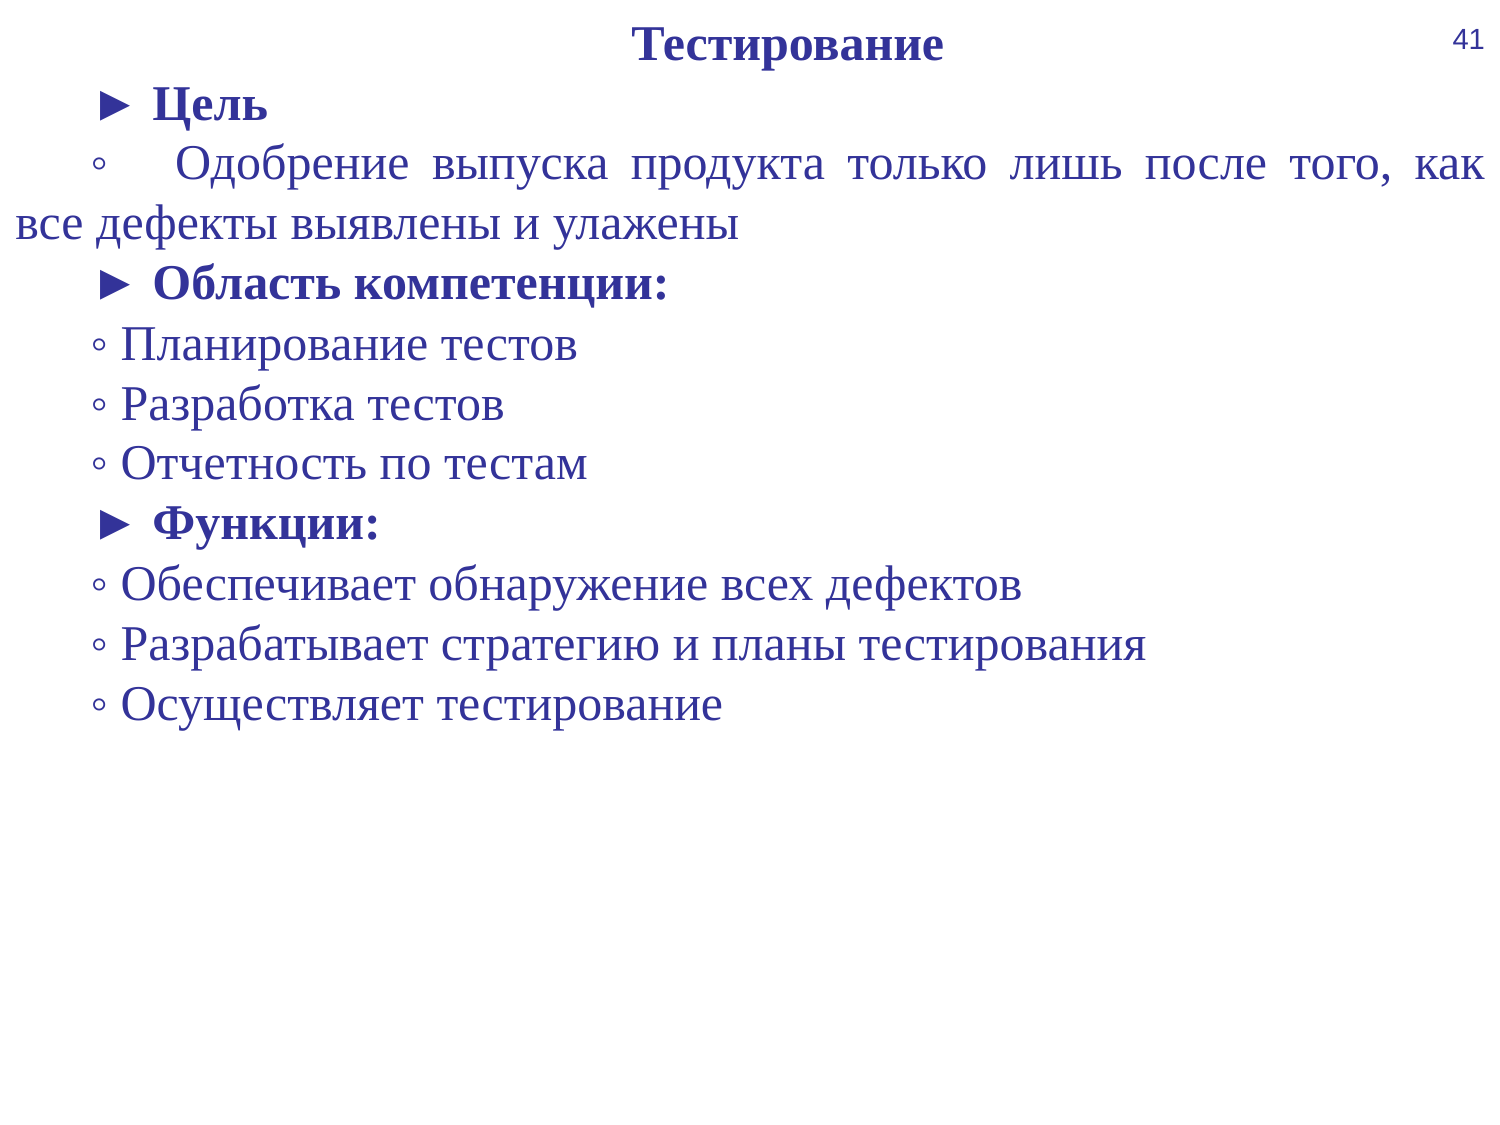

41
Тестирование
► Цель
◦ 	Одобрение выпуска продукта только лишь после того, как все дефекты выявлены и улажены
► Область компетенции:
◦ Планирование тестов
◦ Разработка тестов
◦ Отчетность по тестам
► Функции:
◦ Обеспечивает обнаружение всех дефектов
◦ Разрабатывает стратегию и планы тестирования
◦ Осуществляет тестирование